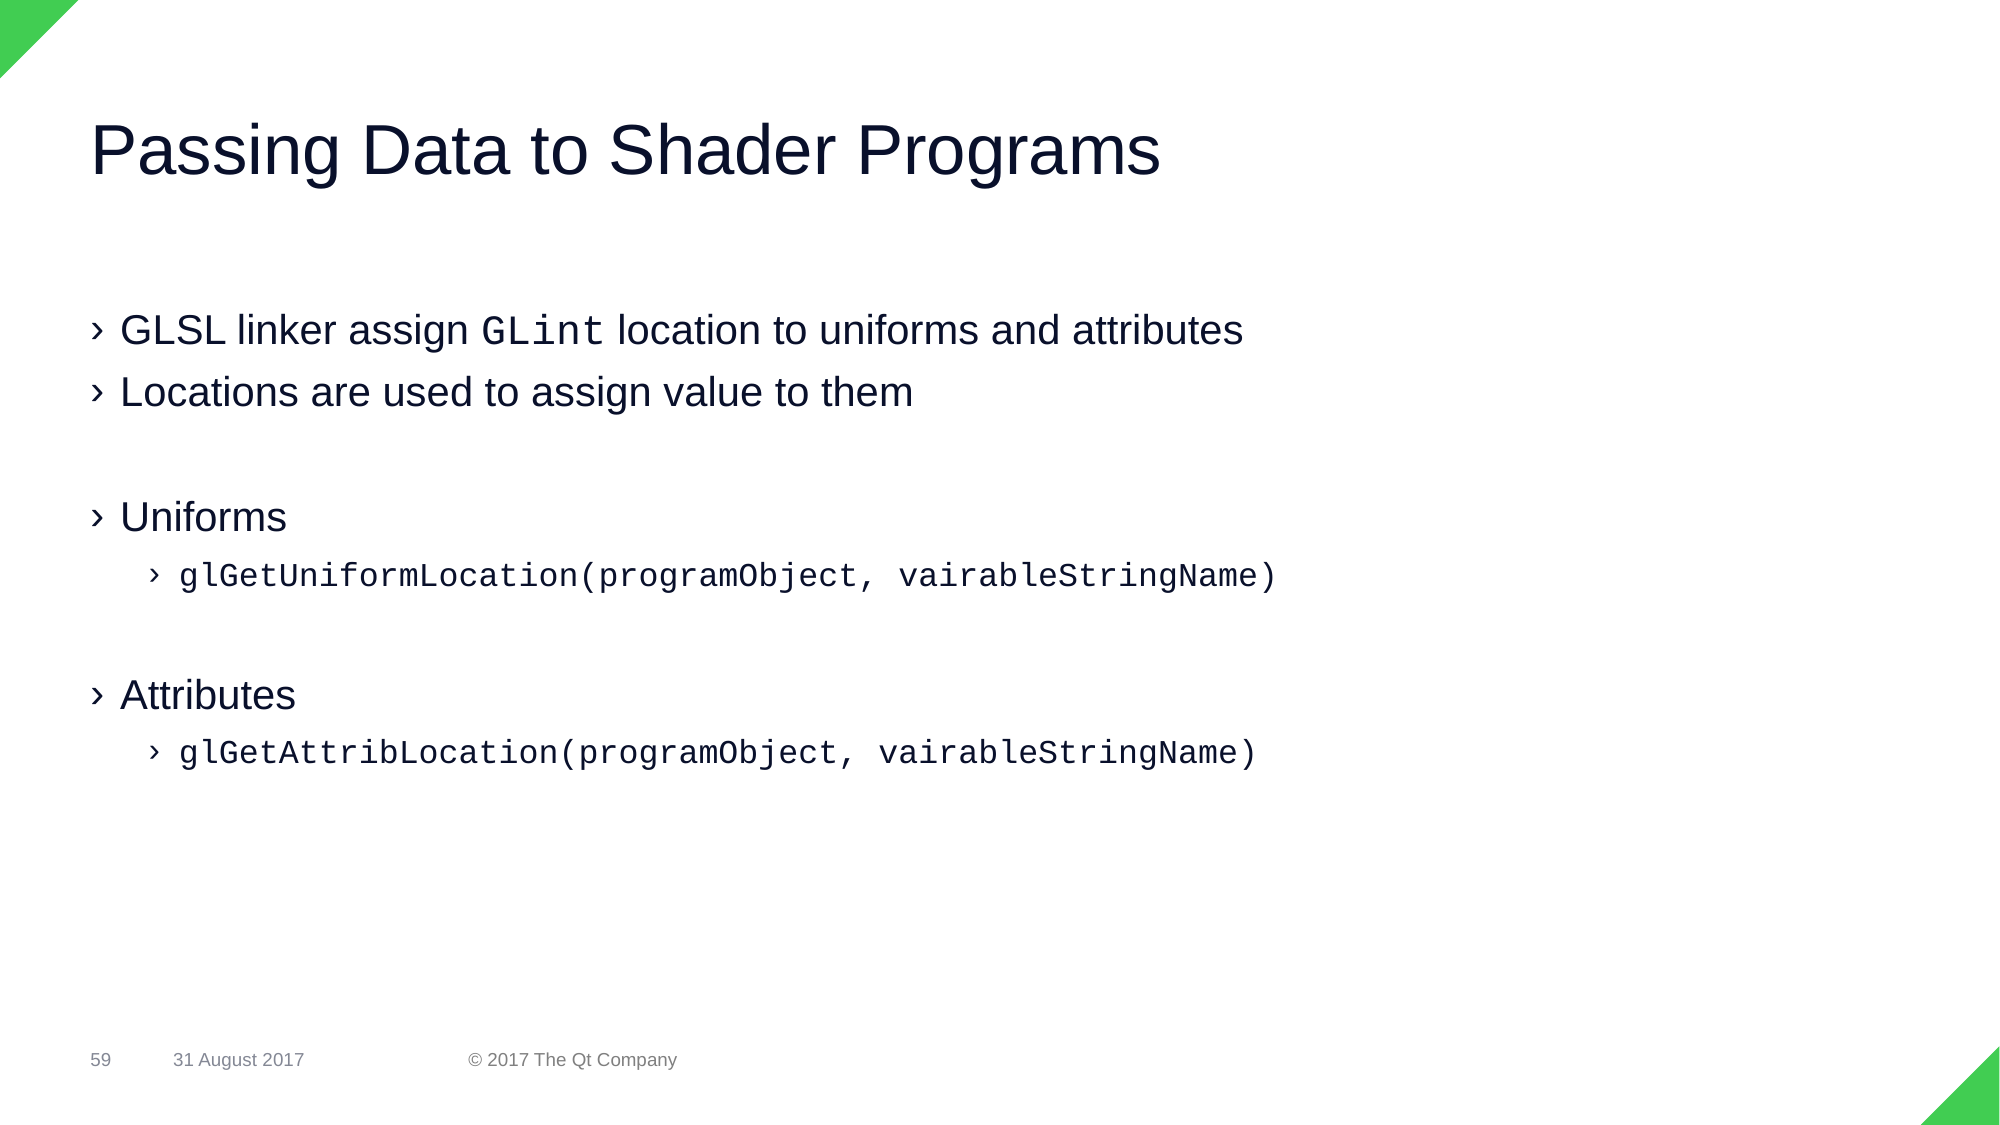

# Passing Data to Shader Programs
GLSL linker assign GLint location to uniforms and attributes
Locations are used to assign value to them

Uniforms
glGetUniformLocation(programObject, vairableStringName)

Attributes
glGetAttribLocation(programObject, vairableStringName)
59
31 August 2017
© 2017 The Qt Company